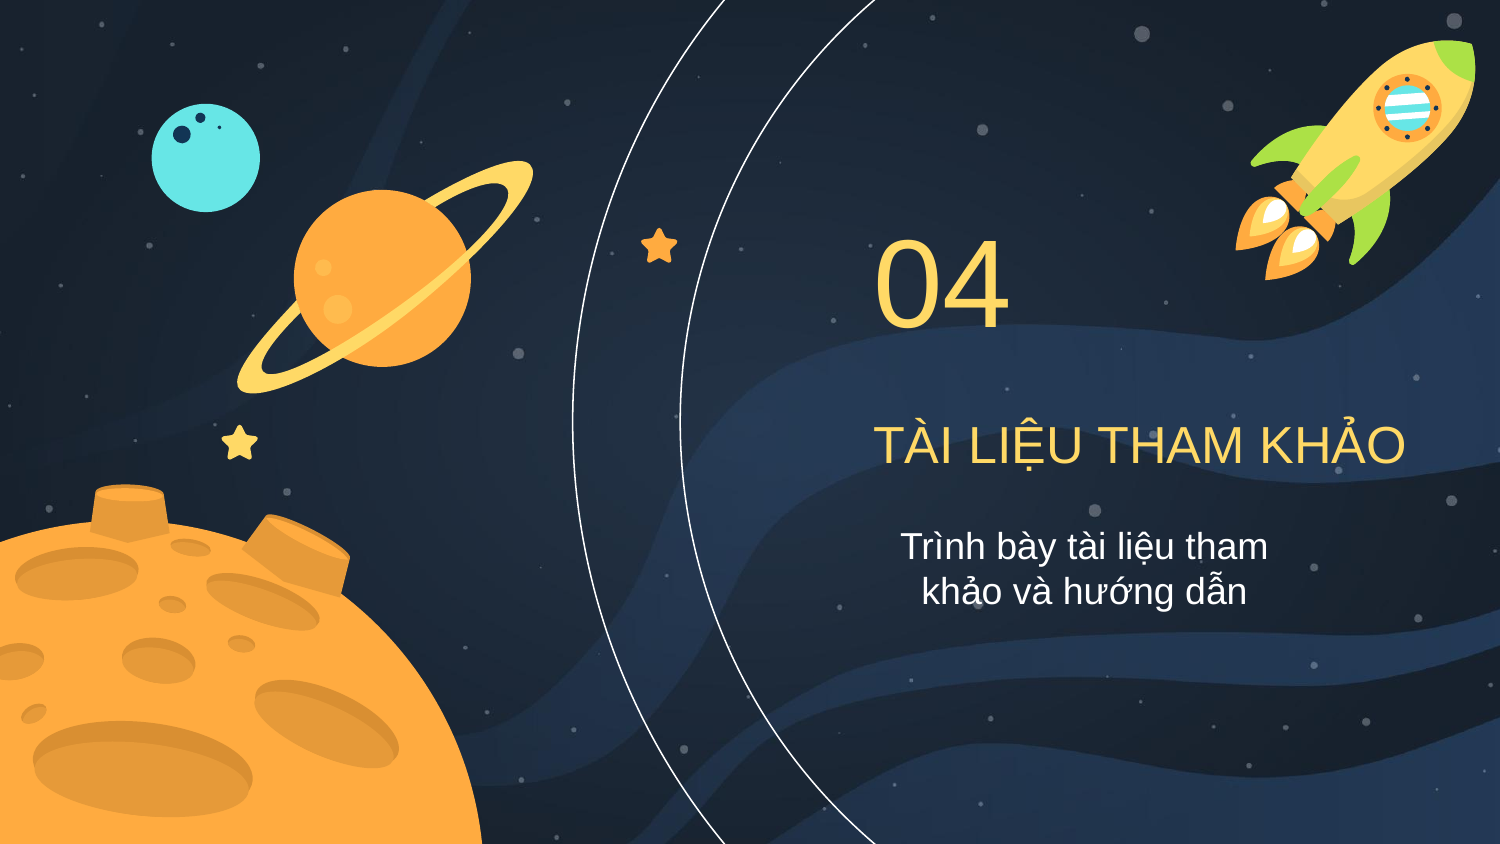

04

# TÀI LIỆU THAM KHẢO

Trình bày tài liệu tham khảo và hướng dẫn